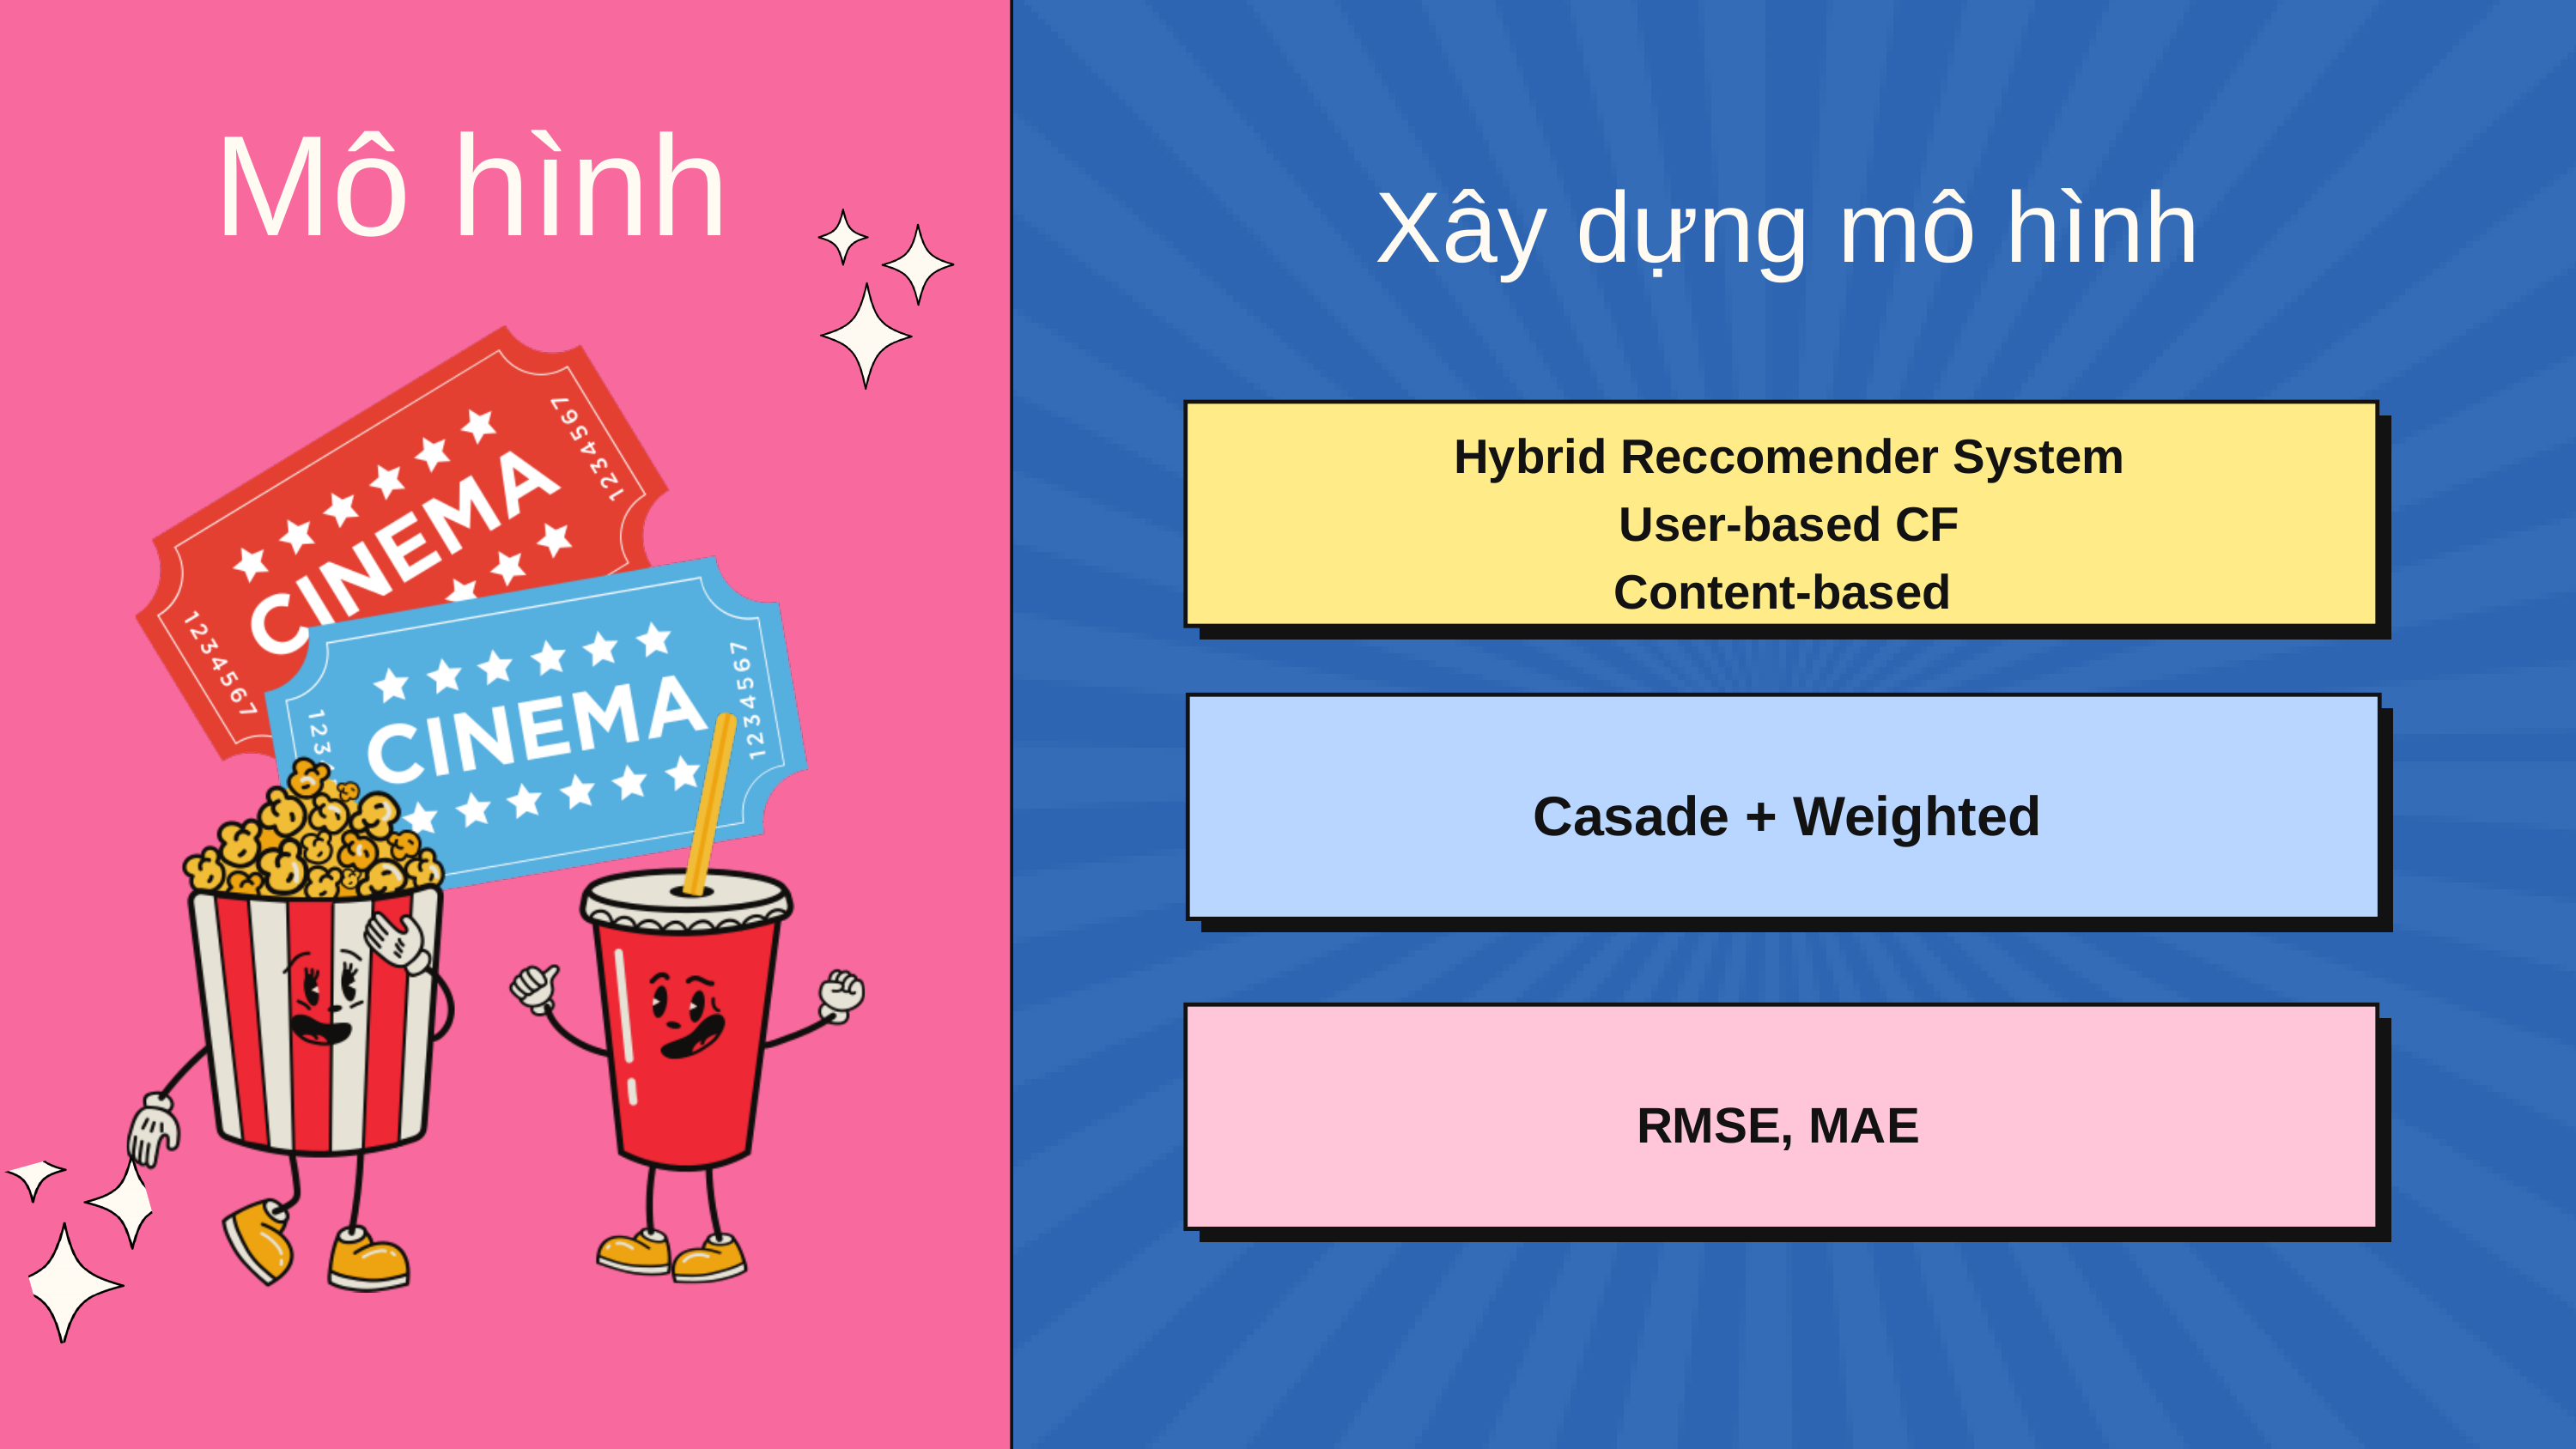

Mô hình
Xây dựng mô hình

Hybrid Reccomender System
User-based CF
Content-based

Casade + Weighted

RMSE, MAE